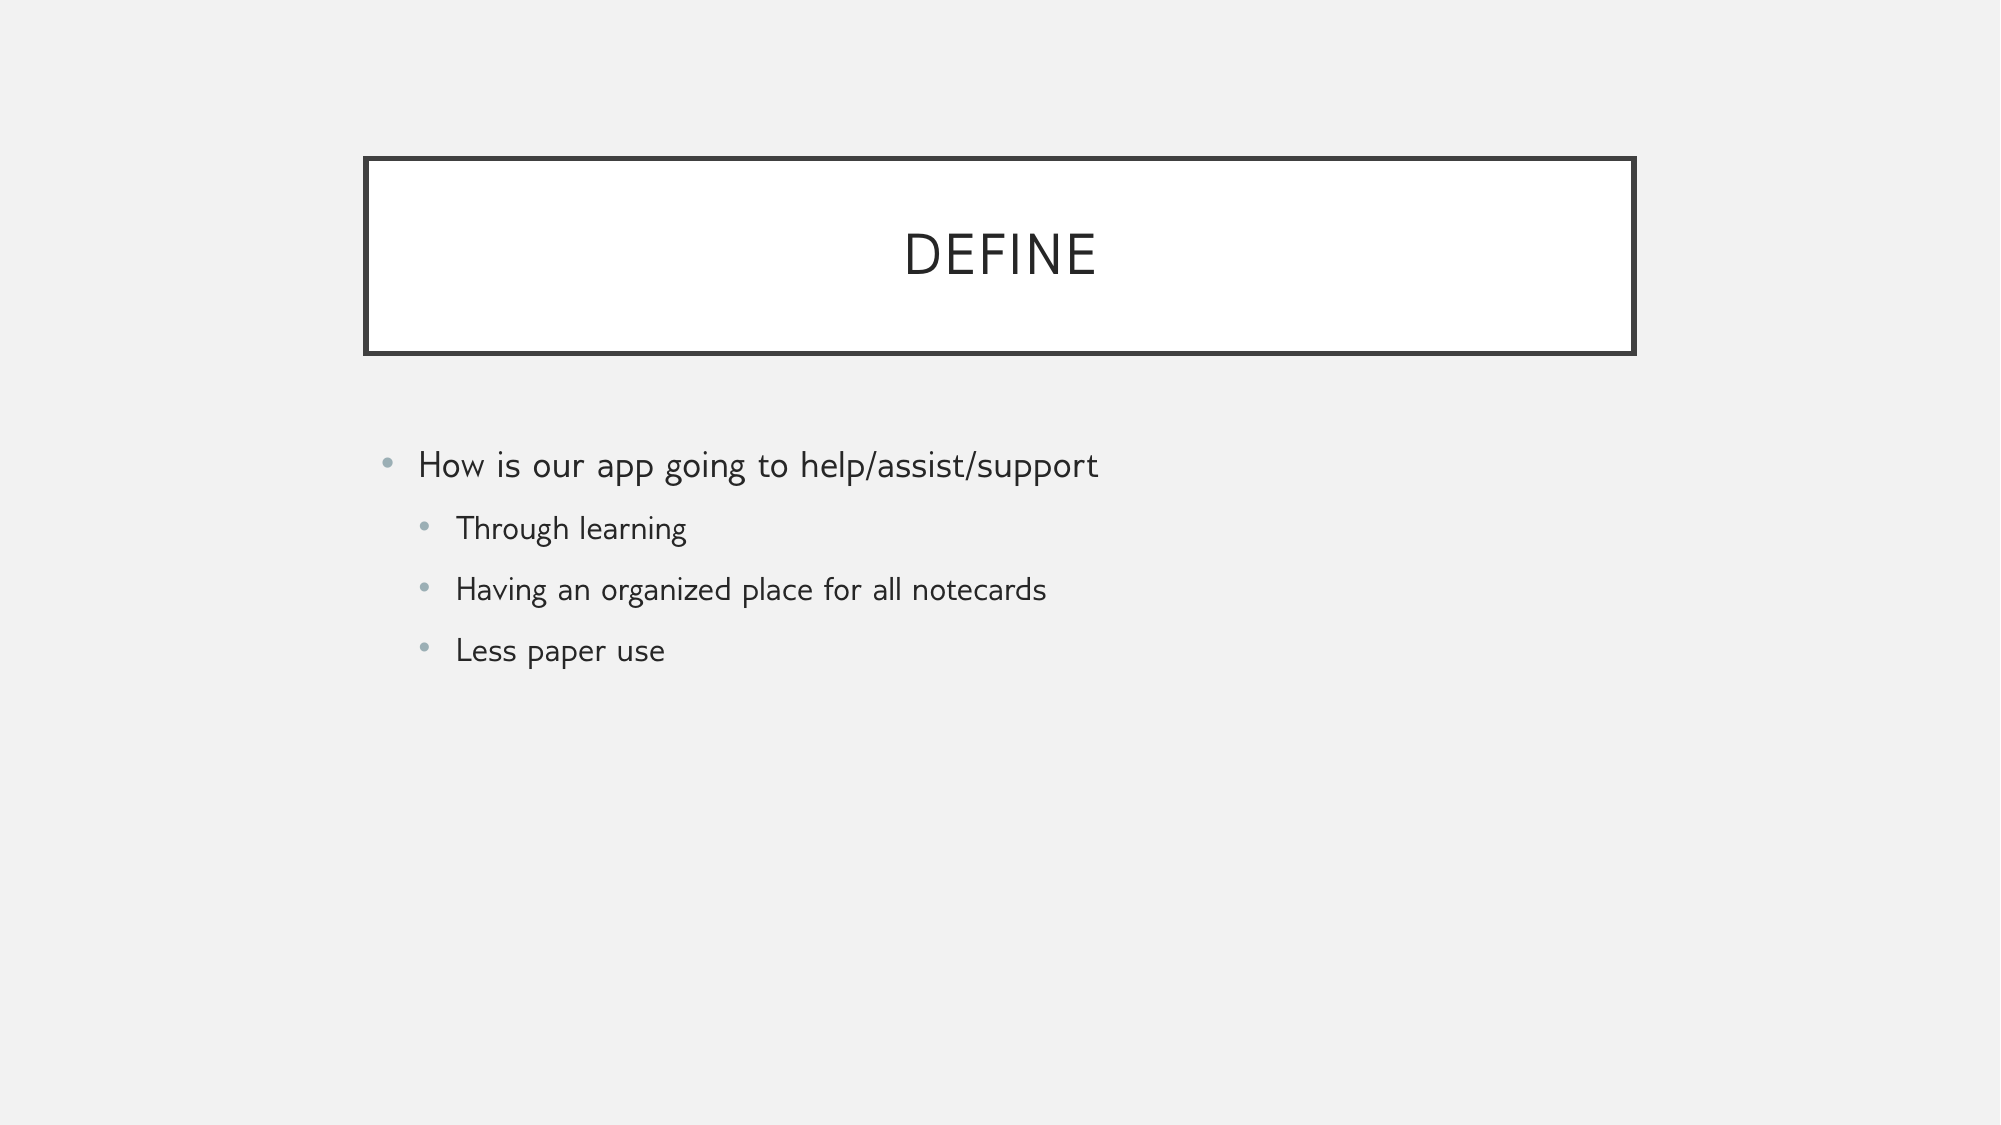

# Define
How is our app going to help/assist/support
Through learning
Having an organized place for all notecards
Less paper use